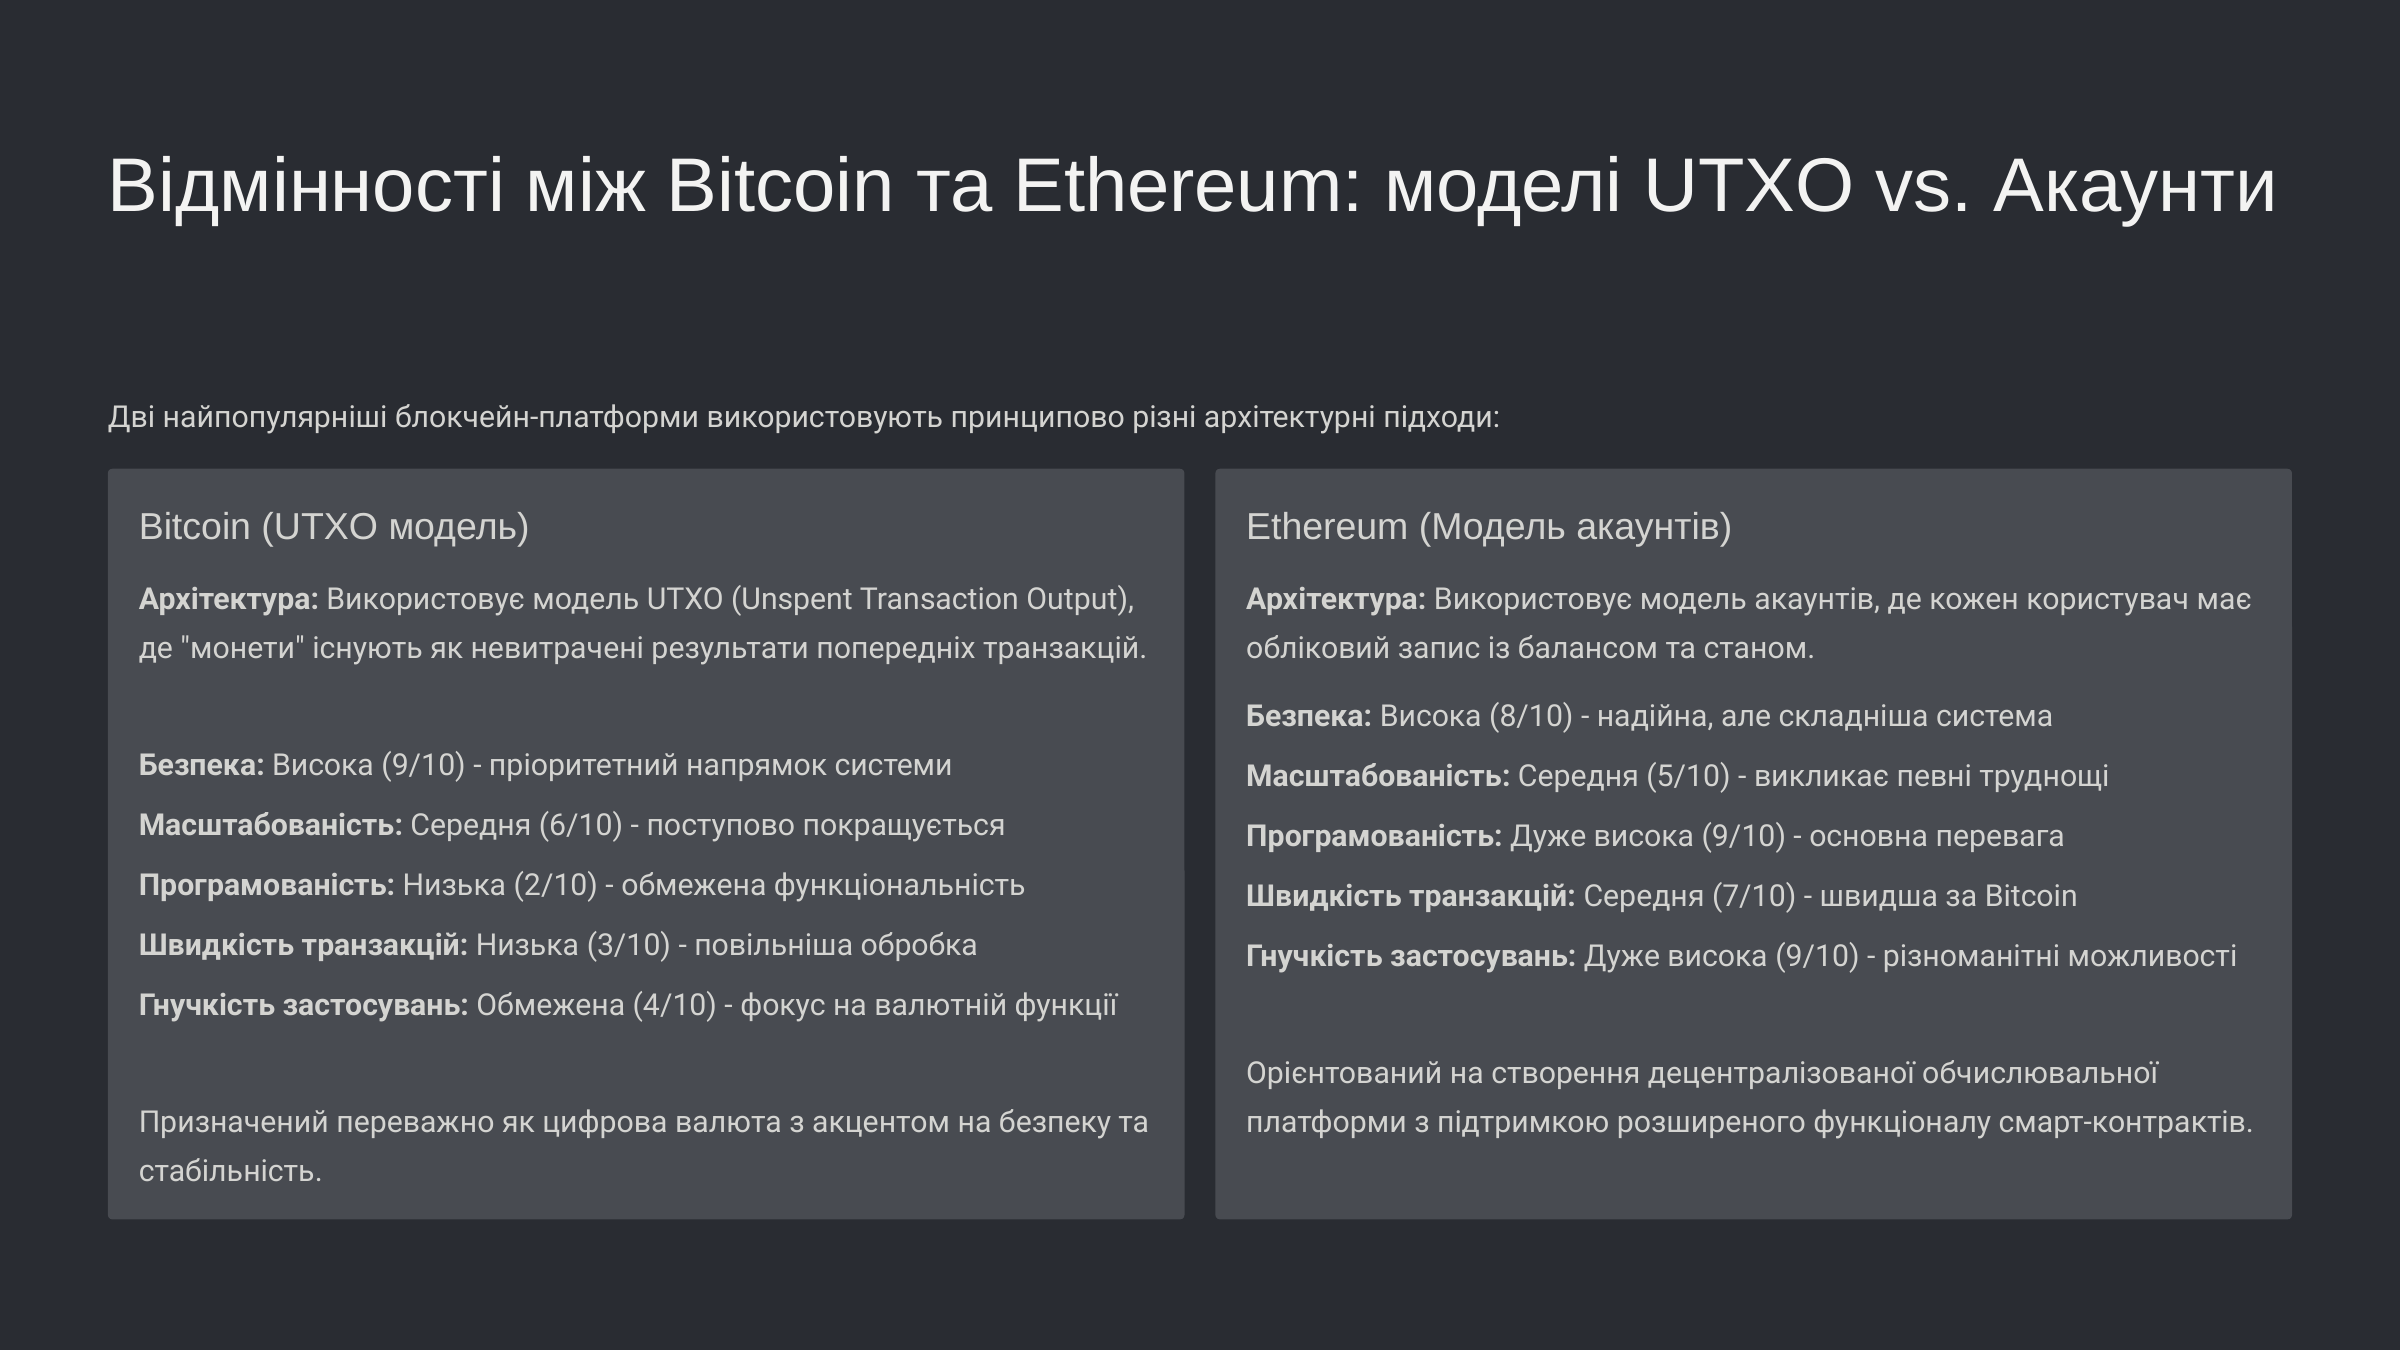

Відмінності між Bitcoin та Ethereum: моделі UTXO vs. Акаунти
Дві найпопулярніші блокчейн-платформи використовують принципово різні архітектурні підходи:

Bitcoin (UTXO модель)
Ethereum (Модель акаунтів)
Архітектура: Використовує модель UTXO (Unspent Transaction Output), де "монети" існують як невитрачені результати попередніх транзакцій.
Архітектура: Використовує модель акаунтів, де кожен користувач має обліковий запис із балансом та станом.
Безпека: Висока (8/10) - надійна, але складніша система
Безпека: Висока (9/10) - пріоритетний напрямок системи
Масштабованість: Середня (5/10) - викликає певні труднощі
Масштабованість: Середня (6/10) - поступово покращується
Програмованість: Дуже висока (9/10) - основна перевага
Програмованість: Низька (2/10) - обмежена функціональність
Швидкість транзакцій: Середня (7/10) - швидша за Bitcoin
Швидкість транзакцій: Низька (3/10) - повільніша обробка
Гнучкість застосувань: Дуже висока (9/10) - різноманітні можливості
Гнучкість застосувань: Обмежена (4/10) - фокус на валютній функції
Орієнтований на створення децентралізованої обчислювальної платформи з підтримкою розширеного функціоналу смарт-контрактів.
Призначений переважно як цифрова валюта з акцентом на безпеку та стабільність.